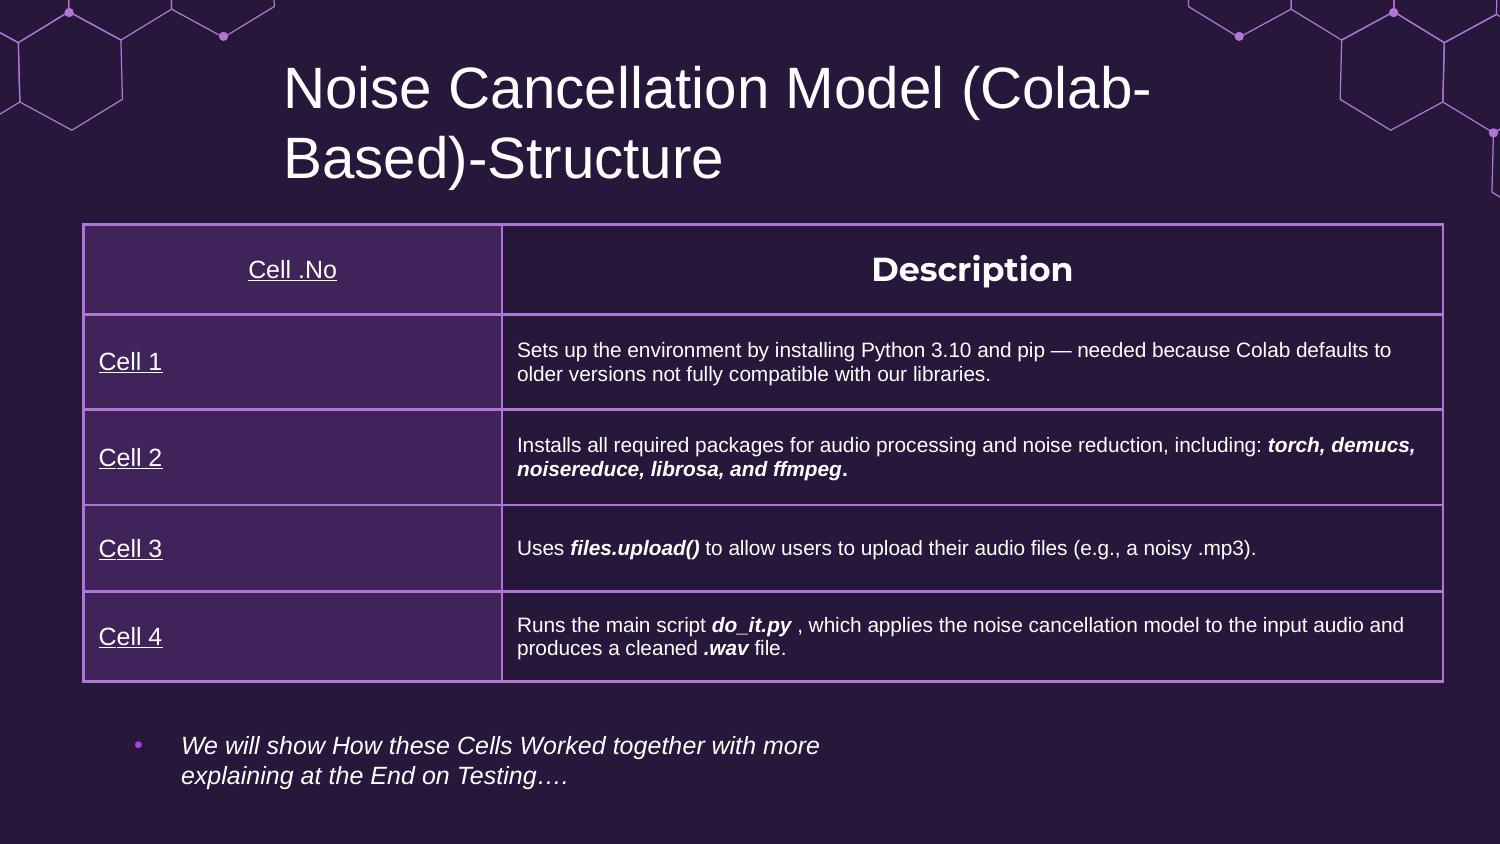

# Noise Cancellation Model (Colab-Based)-Structure
| Cell .No | Description |
| --- | --- |
| Cell 1 | Sets up the environment by installing Python 3.10 and pip — needed because Colab defaults to older versions not fully compatible with our libraries. |
| Cell 2 | Installs all required packages for audio processing and noise reduction, including: torch, demucs, noisereduce, librosa, and ffmpeg. |
| Cell 3 | Uses files.upload() to allow users to upload their audio files (e.g., a noisy .mp3). |
| Cell 4 | Runs the main script do\_it.py , which applies the noise cancellation model to the input audio and produces a cleaned .wav file. |
We will show How these Cells Worked together with more explaining at the End on Testing….